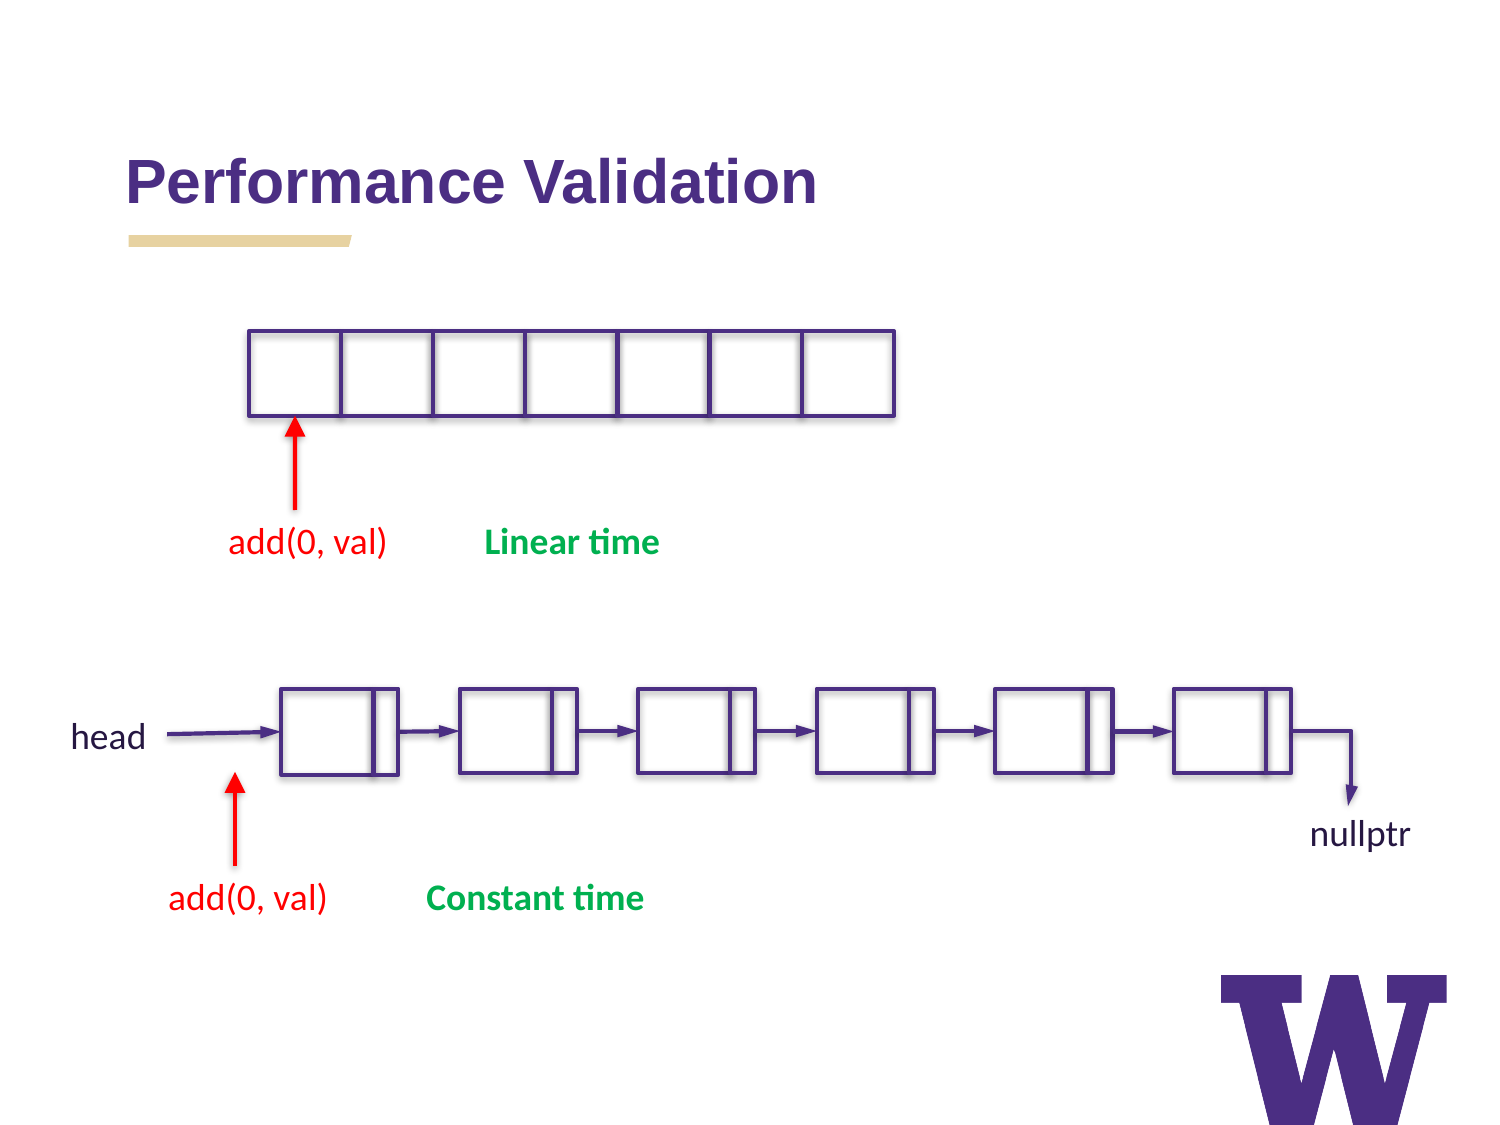

# Performance Validation

add(0, val)
Linear time

head
nullptr
add(0, val)
Constant time